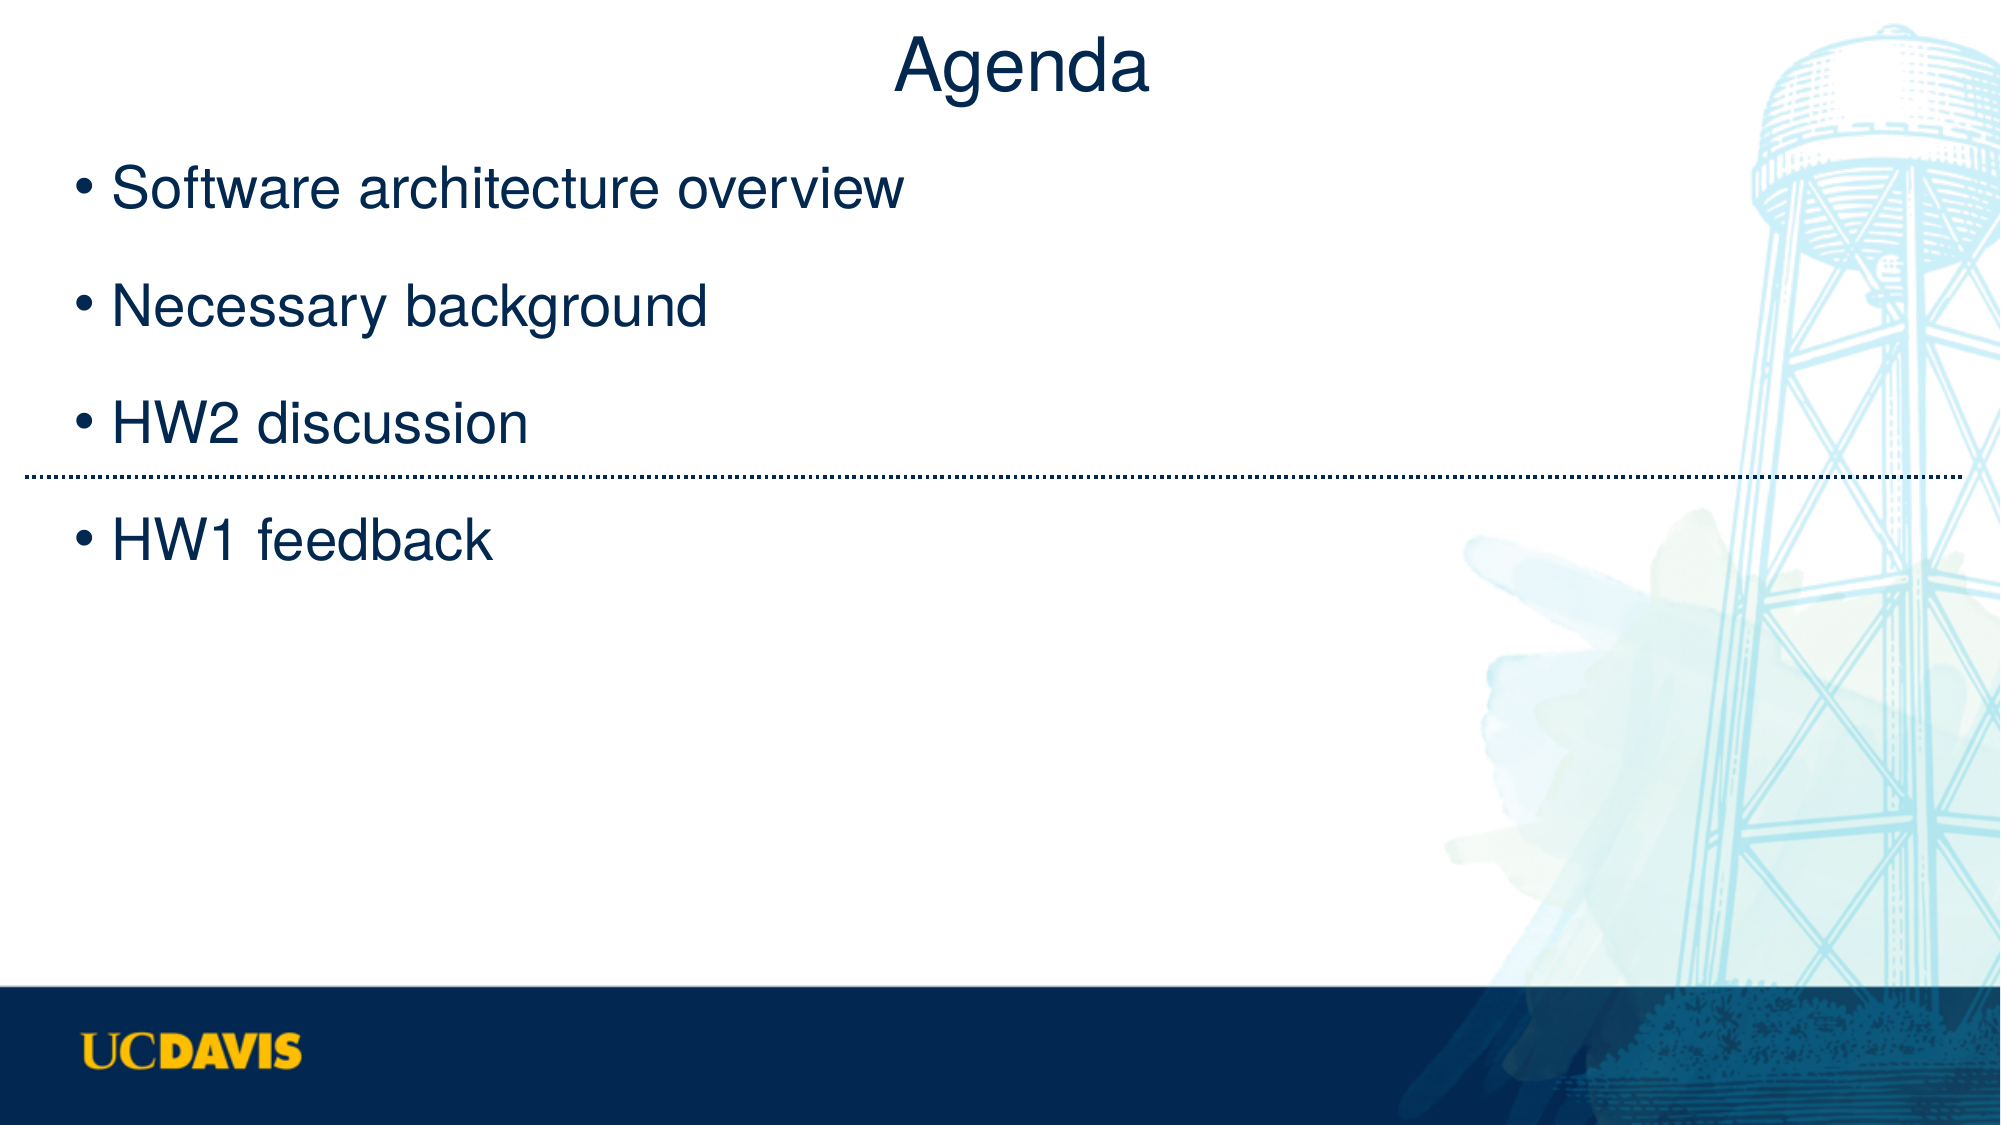

# Agenda
Software architecture overview
Necessary background
HW2 discussion
HW1 feedback